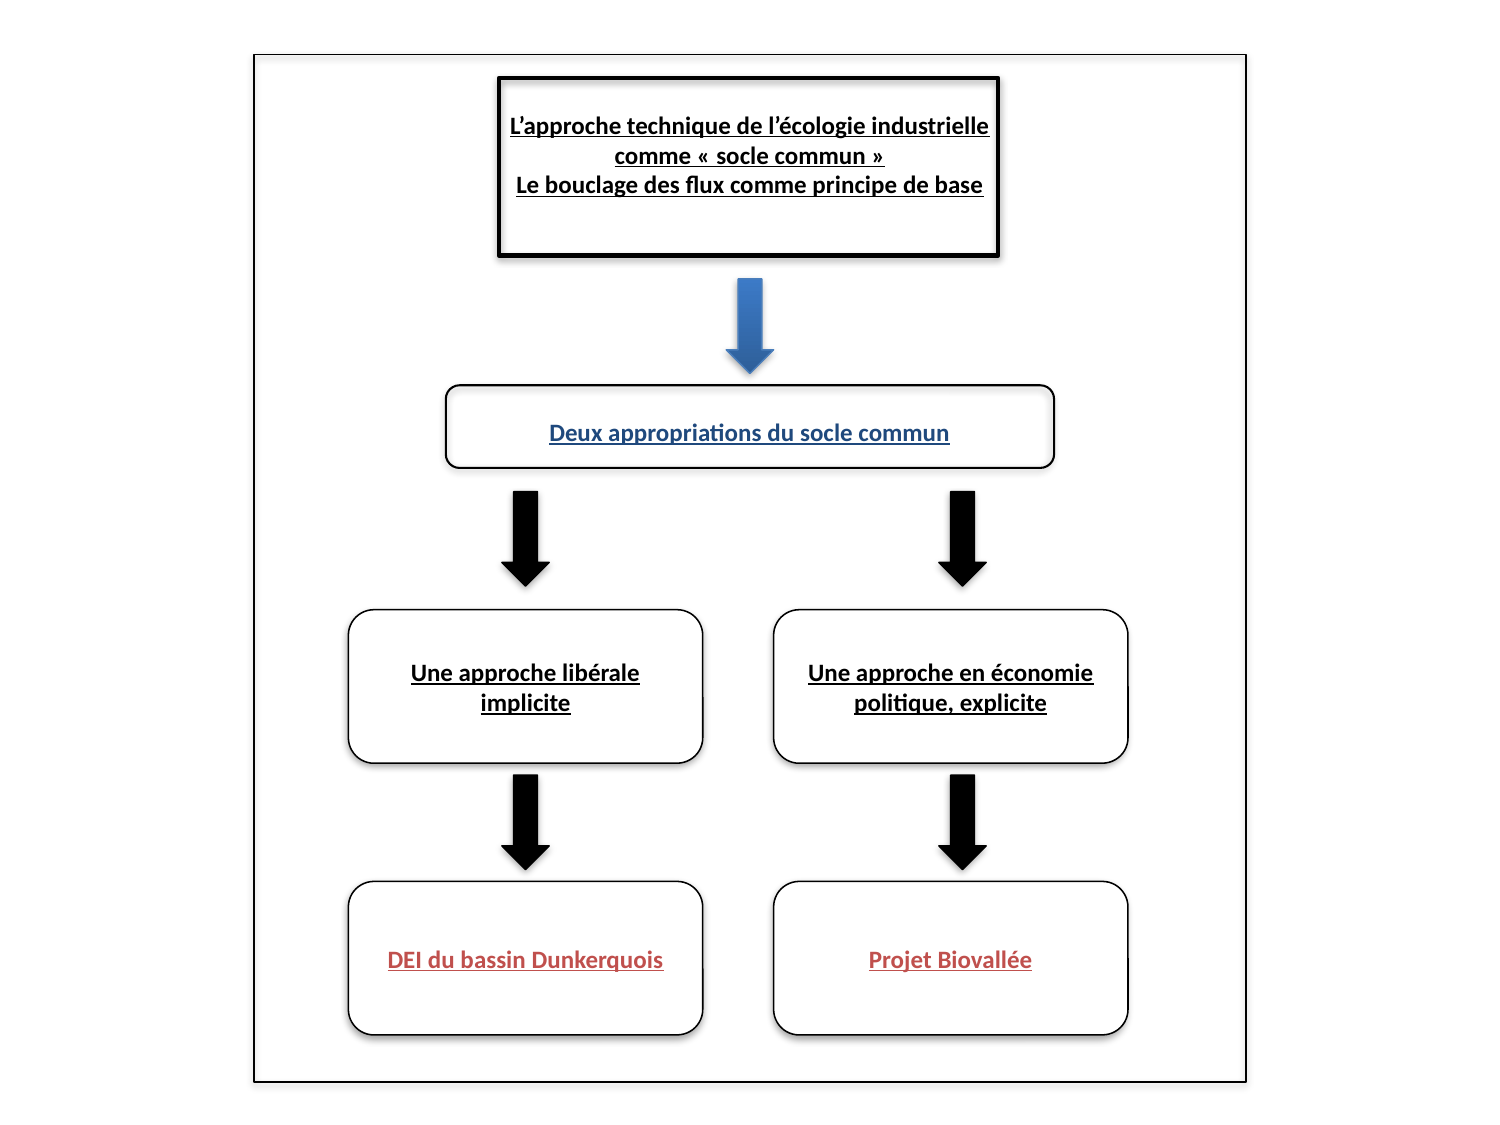

L’approche technique de l’écologie industrielle
comme « socle commun »
Le bouclage des flux comme principe de base

Deux appropriations du socle commun

Une approche libérale implicite
Une approche en économie politique, explicite

DEI du bassin Dunkerquois
Projet Biovallée